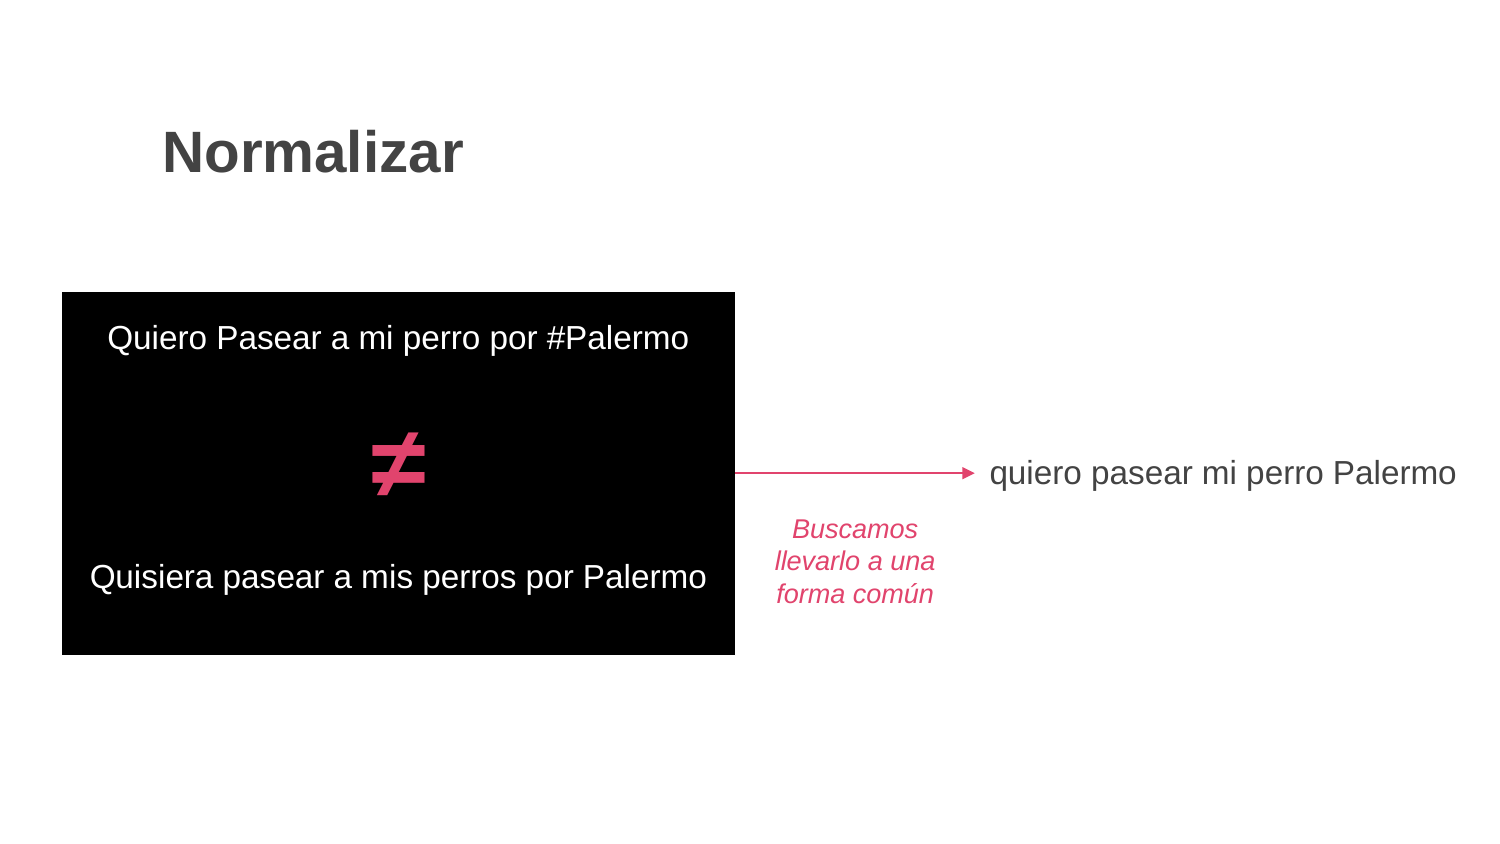

Normalizar

Quiero Pasear a mi perro por #Palermo
≠
quiero pasear mi perro Palermo
Buscamos llevarlo a una forma común
Quisiera pasear a mis perros por Palermo